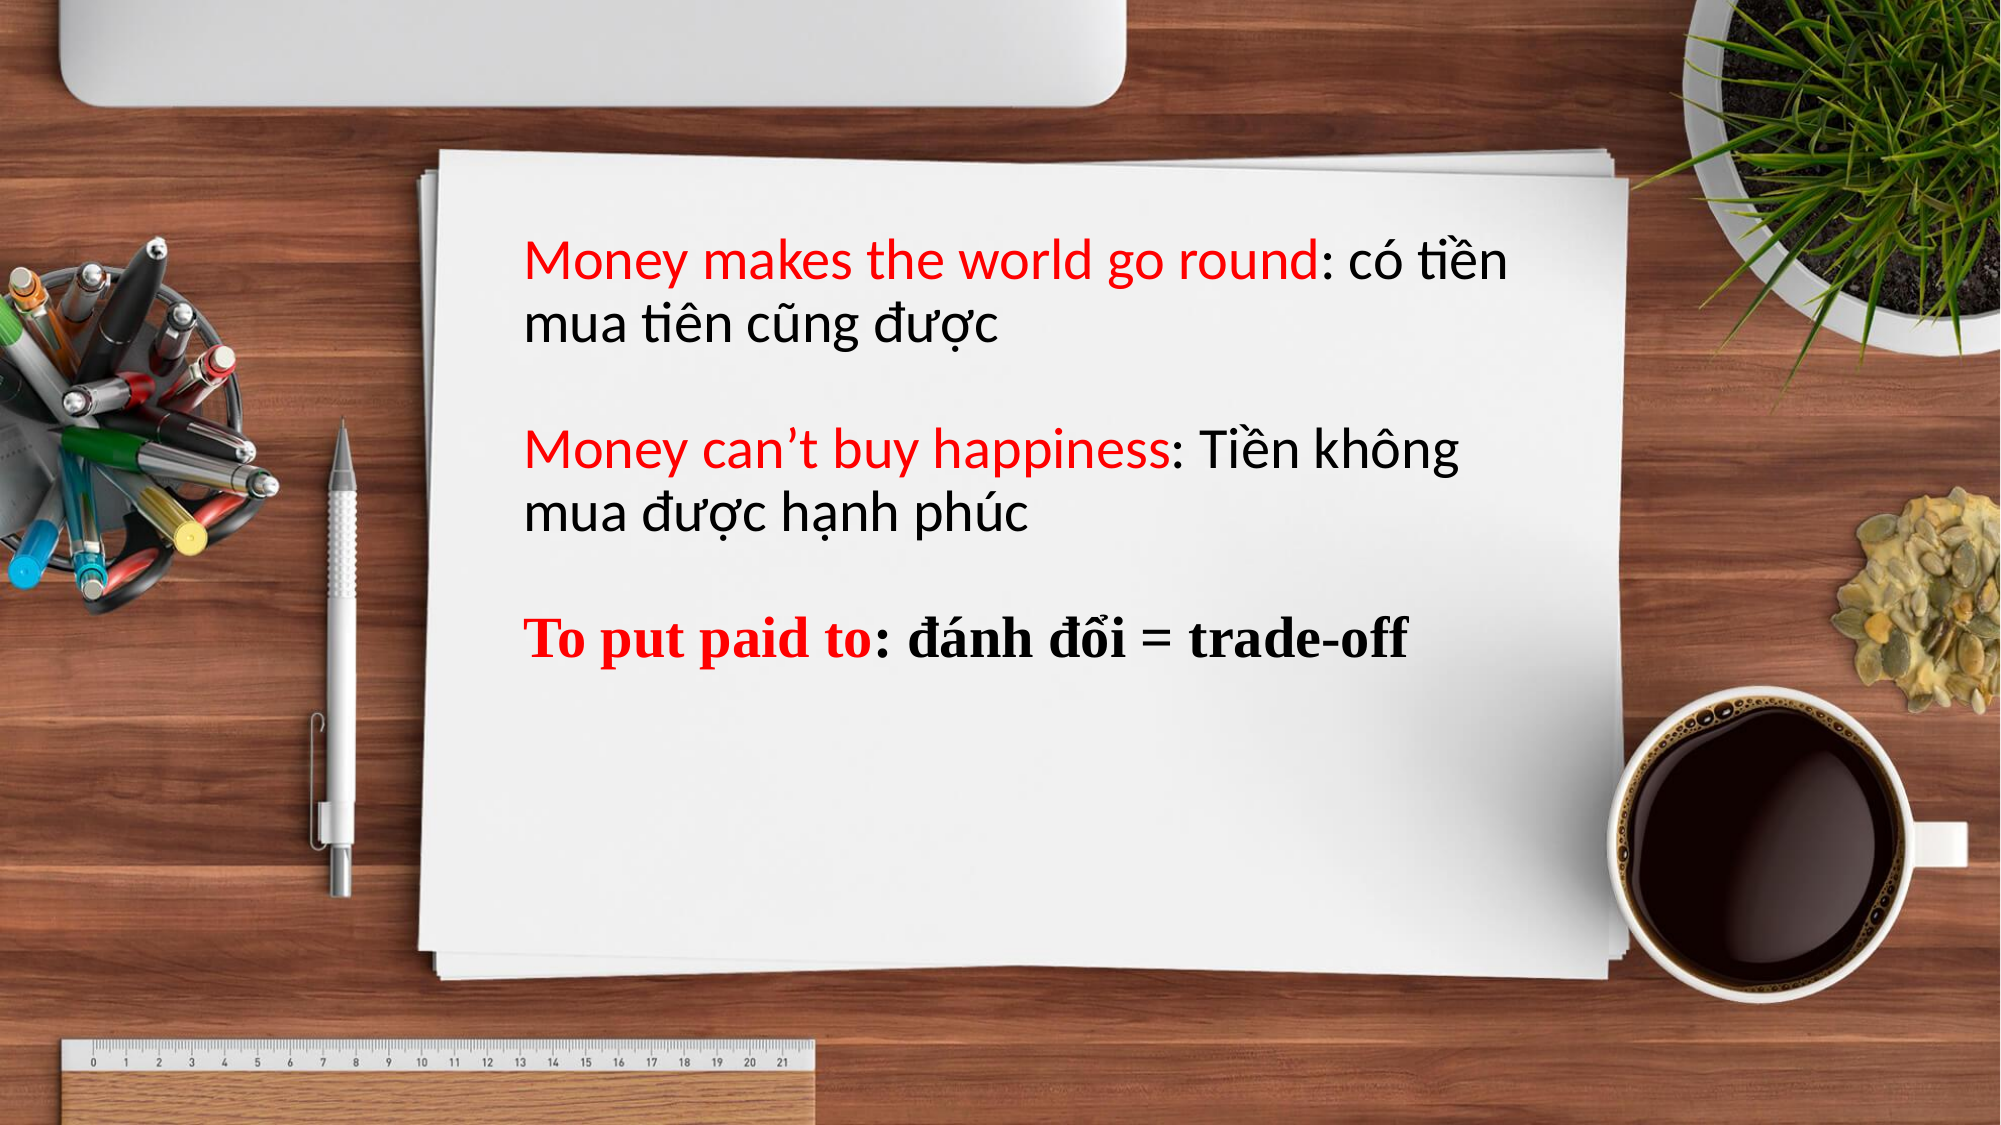

# Money makes the world go round: có tiền mua tiên cũng được Money can’t buy happiness: Tiền không mua được hạnh phúc To put paid to: đánh đổi = trade-off